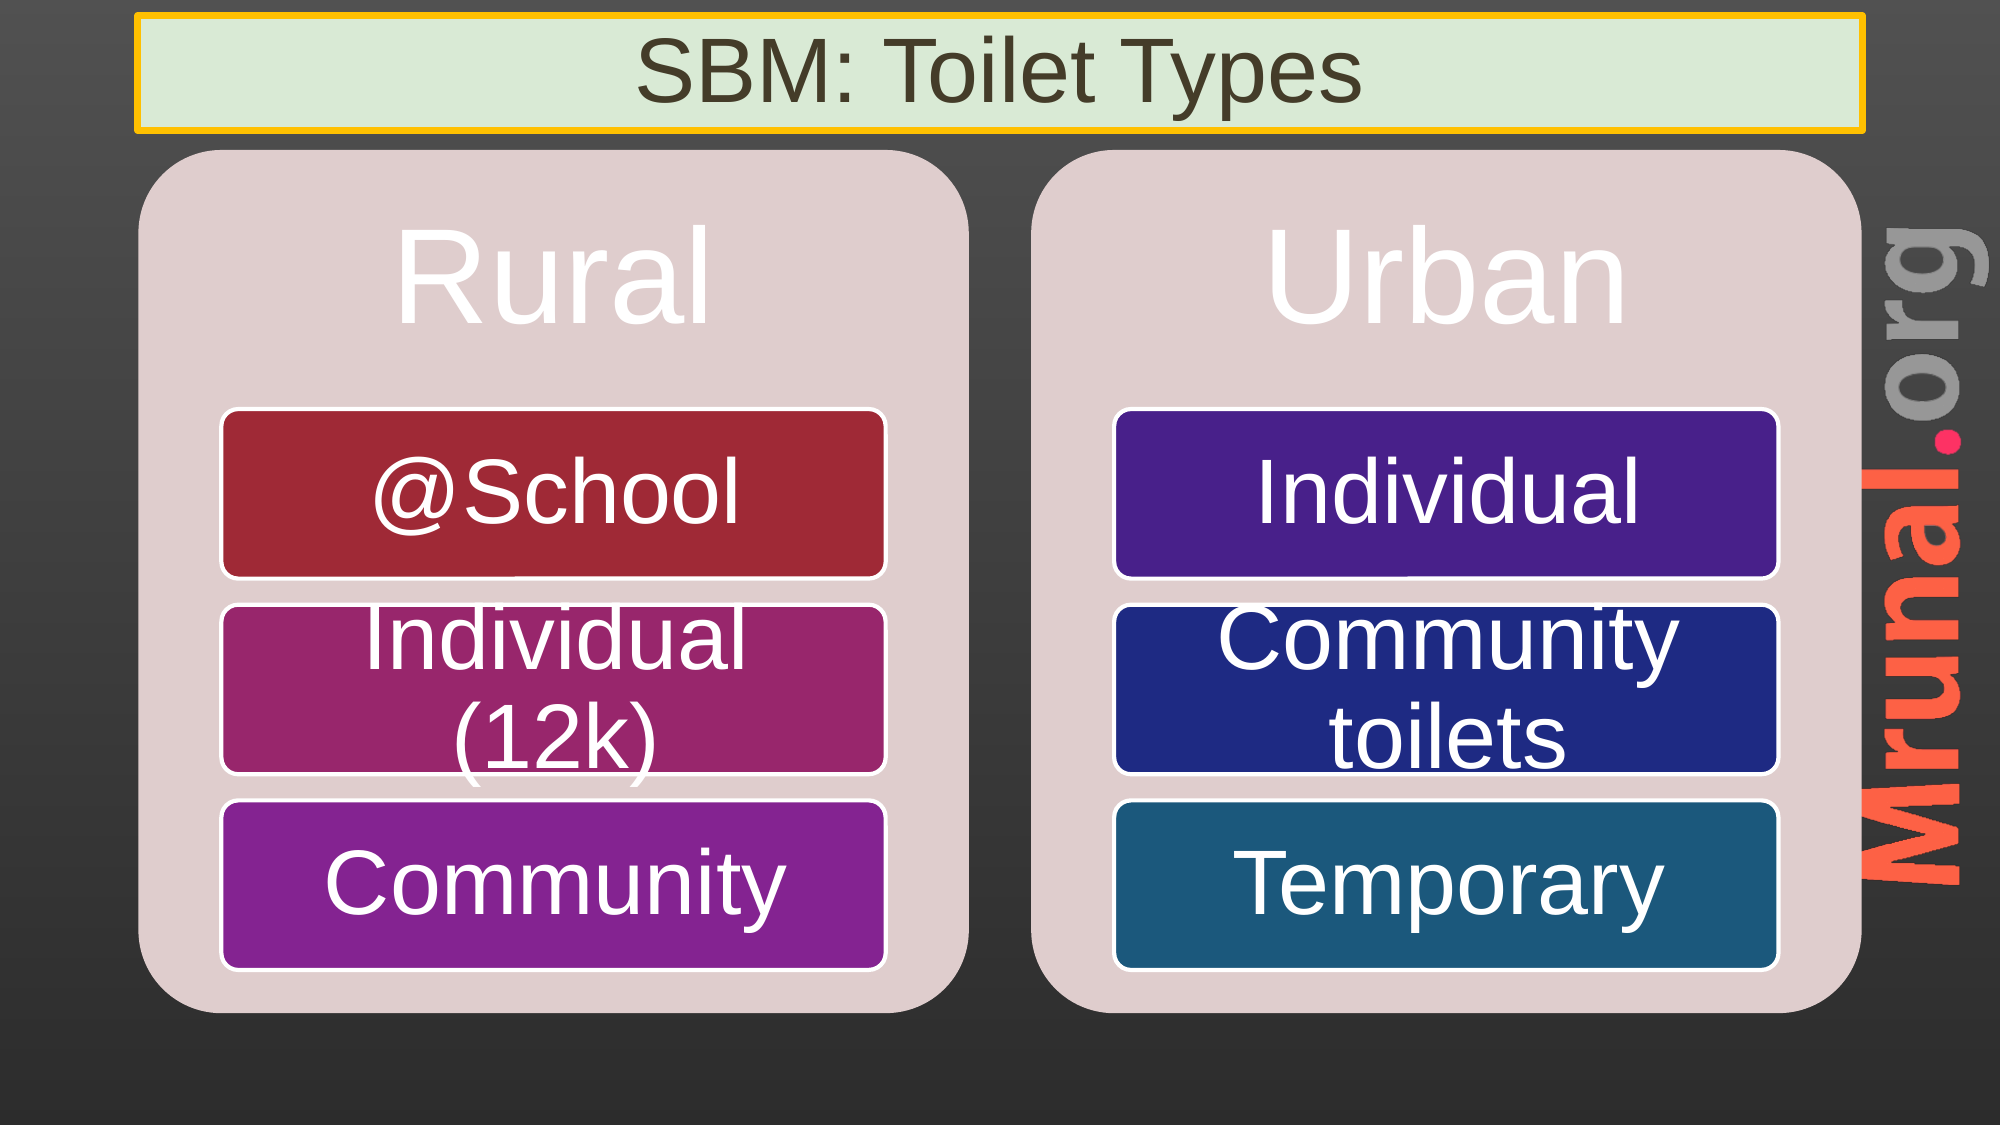

# SBM: Toilet Types
Rural
@School
Individual (12k)
Community
Urban
Individual
Community toilets
Temporary